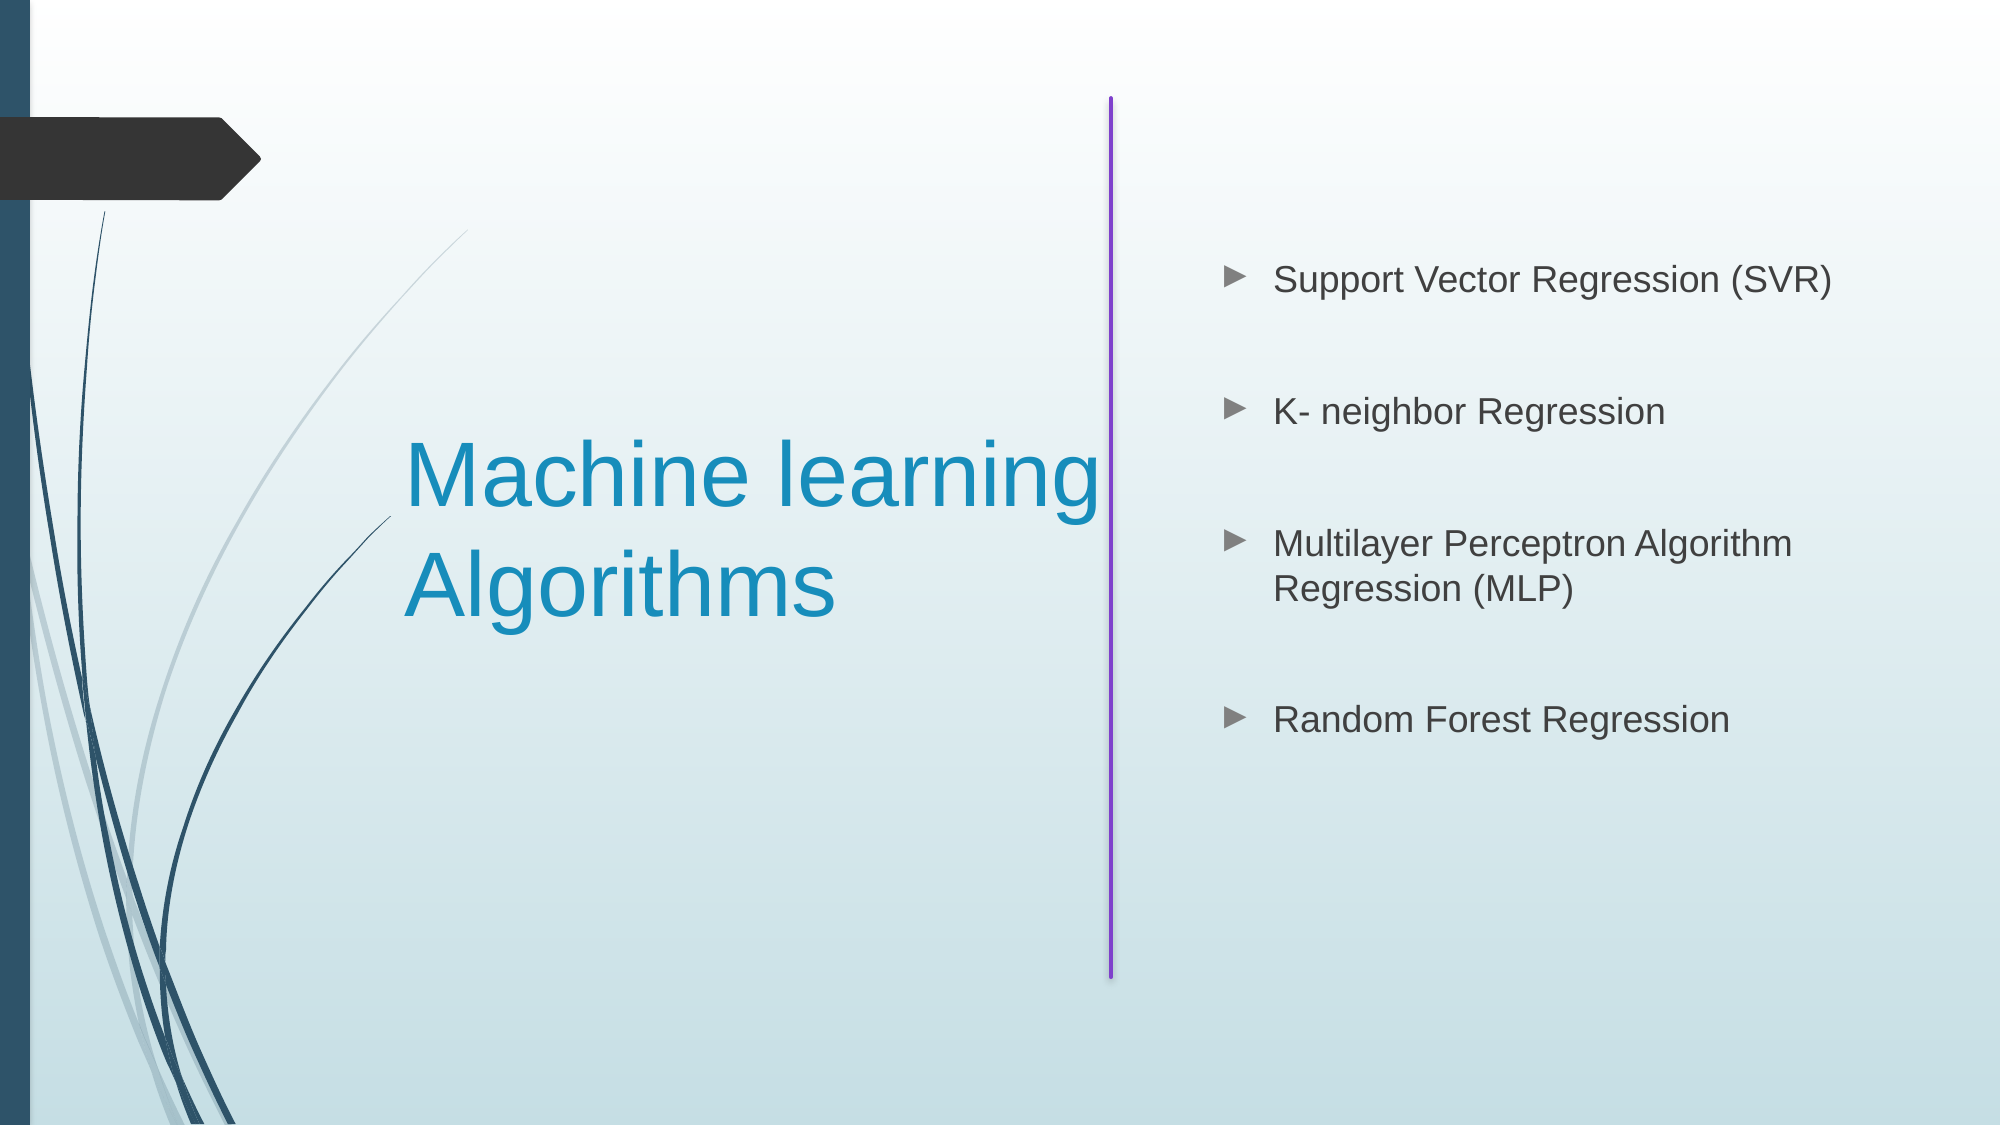

Support Vector Regression (SVR)

K- neighbor Regression

Multilayer Perceptron Algorithm Regression (MLP)

Random Forest Regression
# Machine learning Algorithms